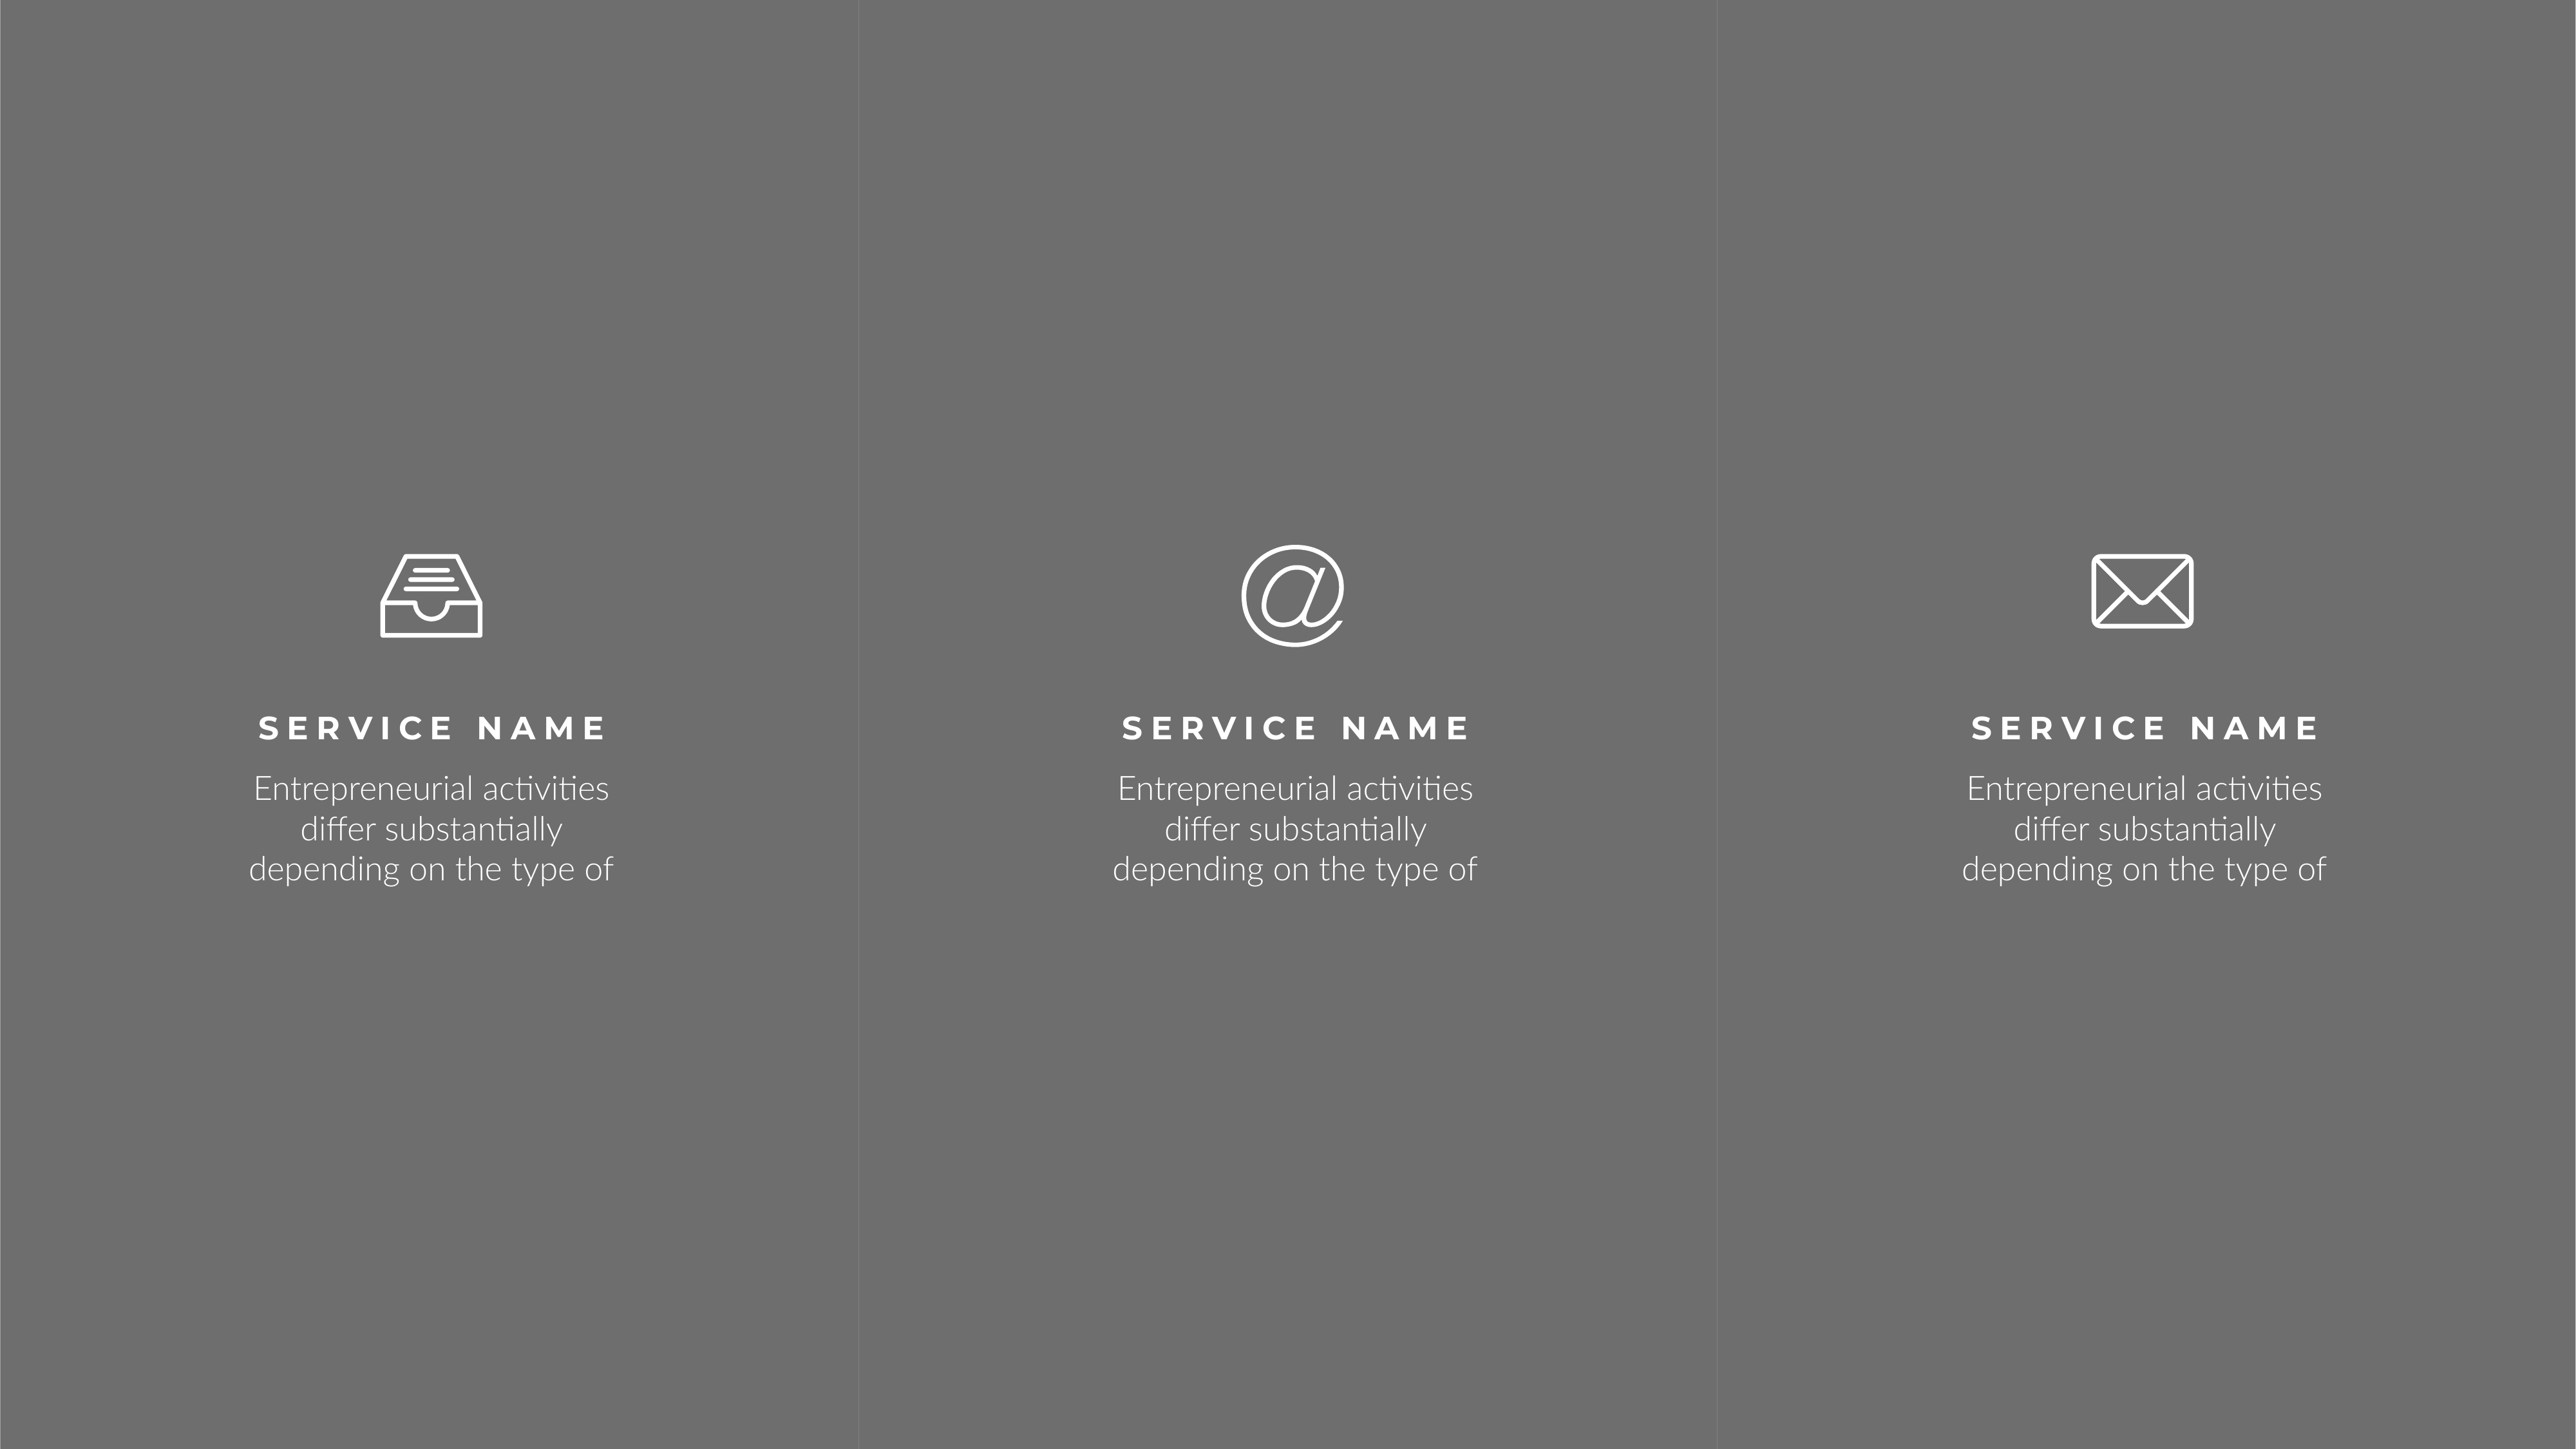

SERVICE NAME
SERVICE NAME
SERVICE NAME
Entrepreneurial activities differ substantially depending on the type of
Entrepreneurial activities differ substantially depending on the type of
Entrepreneurial activities differ substantially depending on the type of